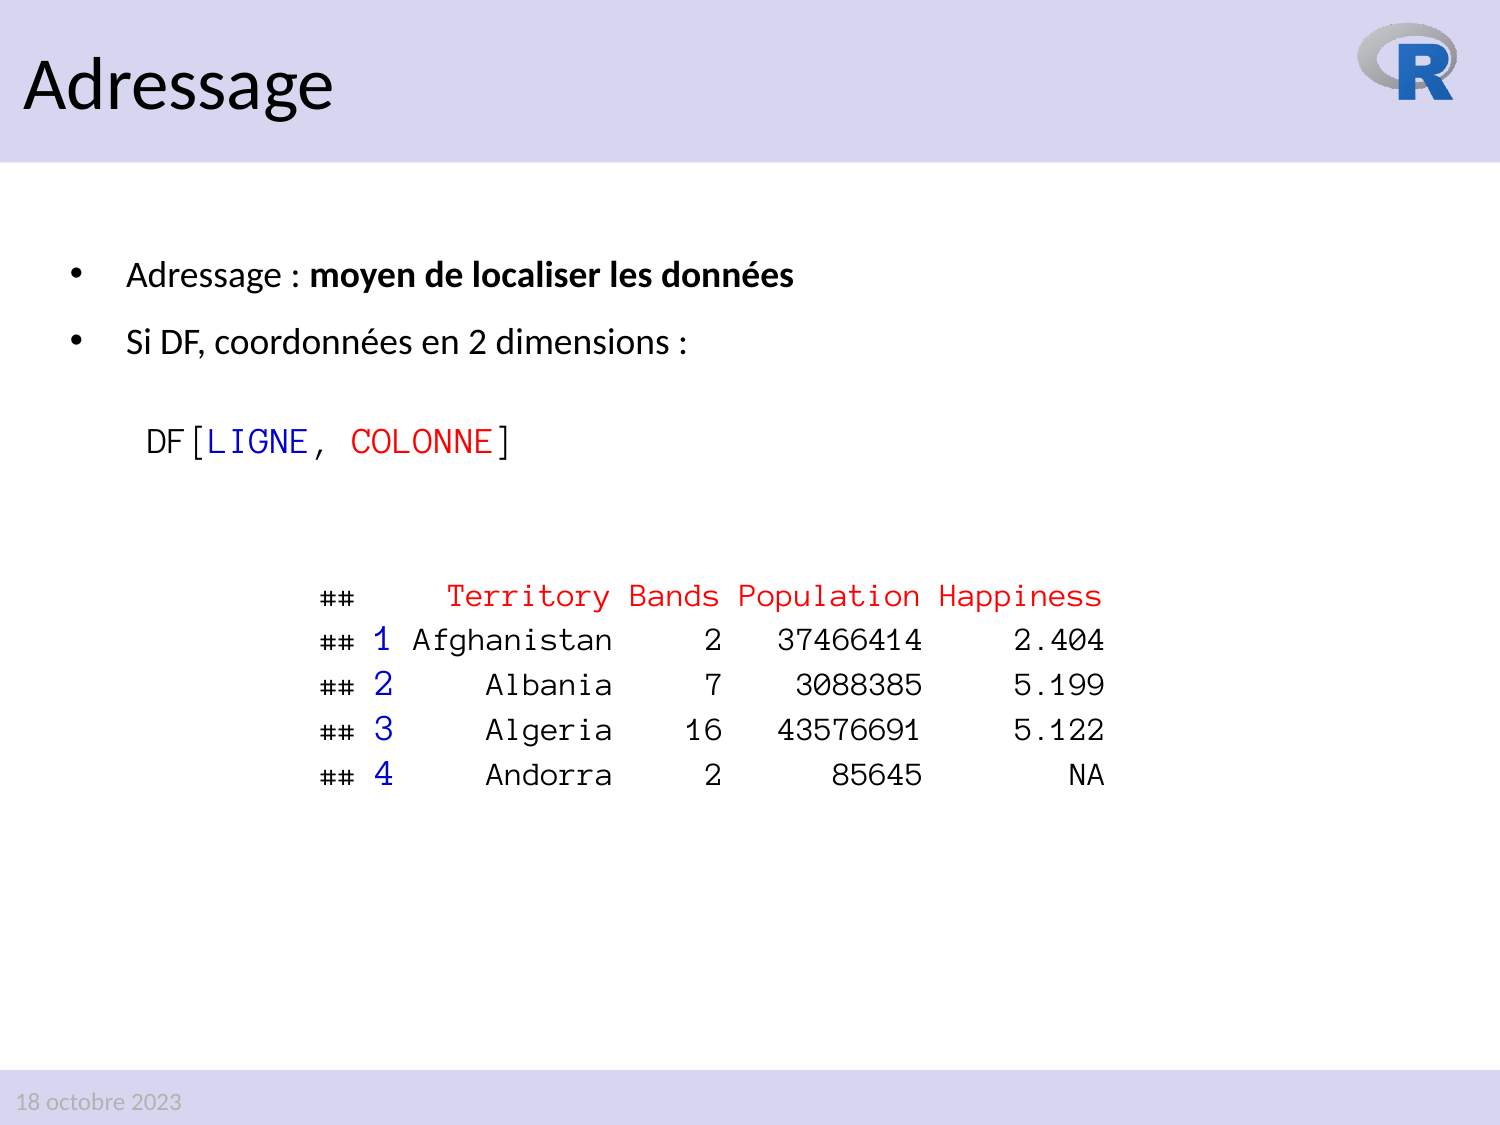

Adressage
Adressage : moyen de localiser les données
Si DF, coordonnées en 2 dimensions :
DF[LIGNE, COLONNE]
##     Territory Bands Population Happiness ## 1 Afghanistan     2   37466414     2.404 ## 2     Albania     7    3088385     5.199 ## 3     Algeria    16   43576691     5.122 ## 4     Andorra     2      85645        NA
18 octobre 2023
57